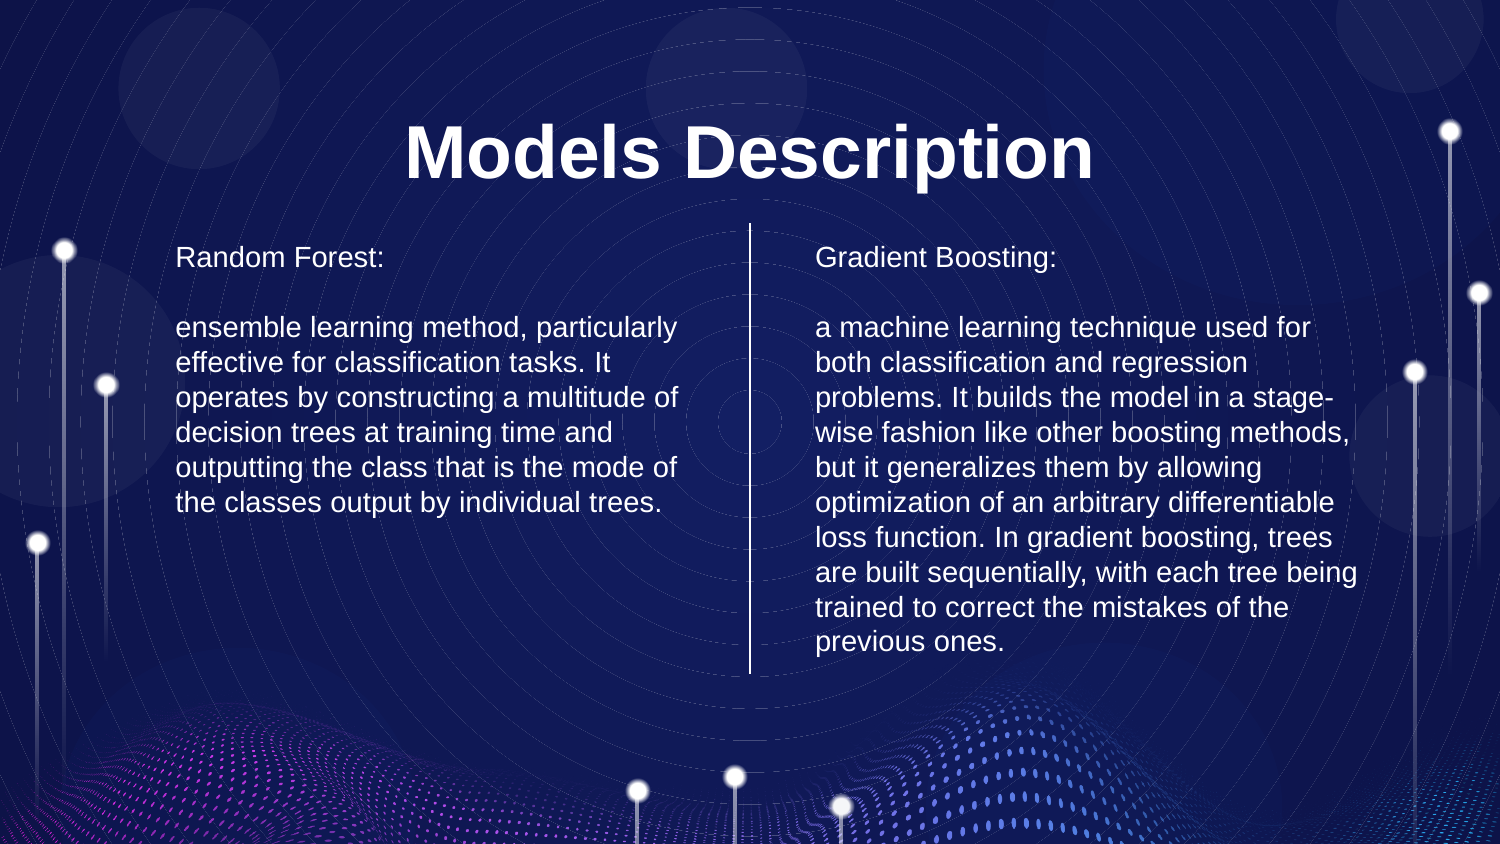

# Models Description
Random Forest:

ensemble learning method, particularly effective for classification tasks. It operates by constructing a multitude of decision trees at training time and outputting the class that is the mode of the classes output by individual trees.
Gradient Boosting:

a machine learning technique used for both classification and regression problems. It builds the model in a stage-wise fashion like other boosting methods, but it generalizes them by allowing optimization of an arbitrary differentiable loss function. In gradient boosting, trees are built sequentially, with each tree being trained to correct the mistakes of the previous ones.